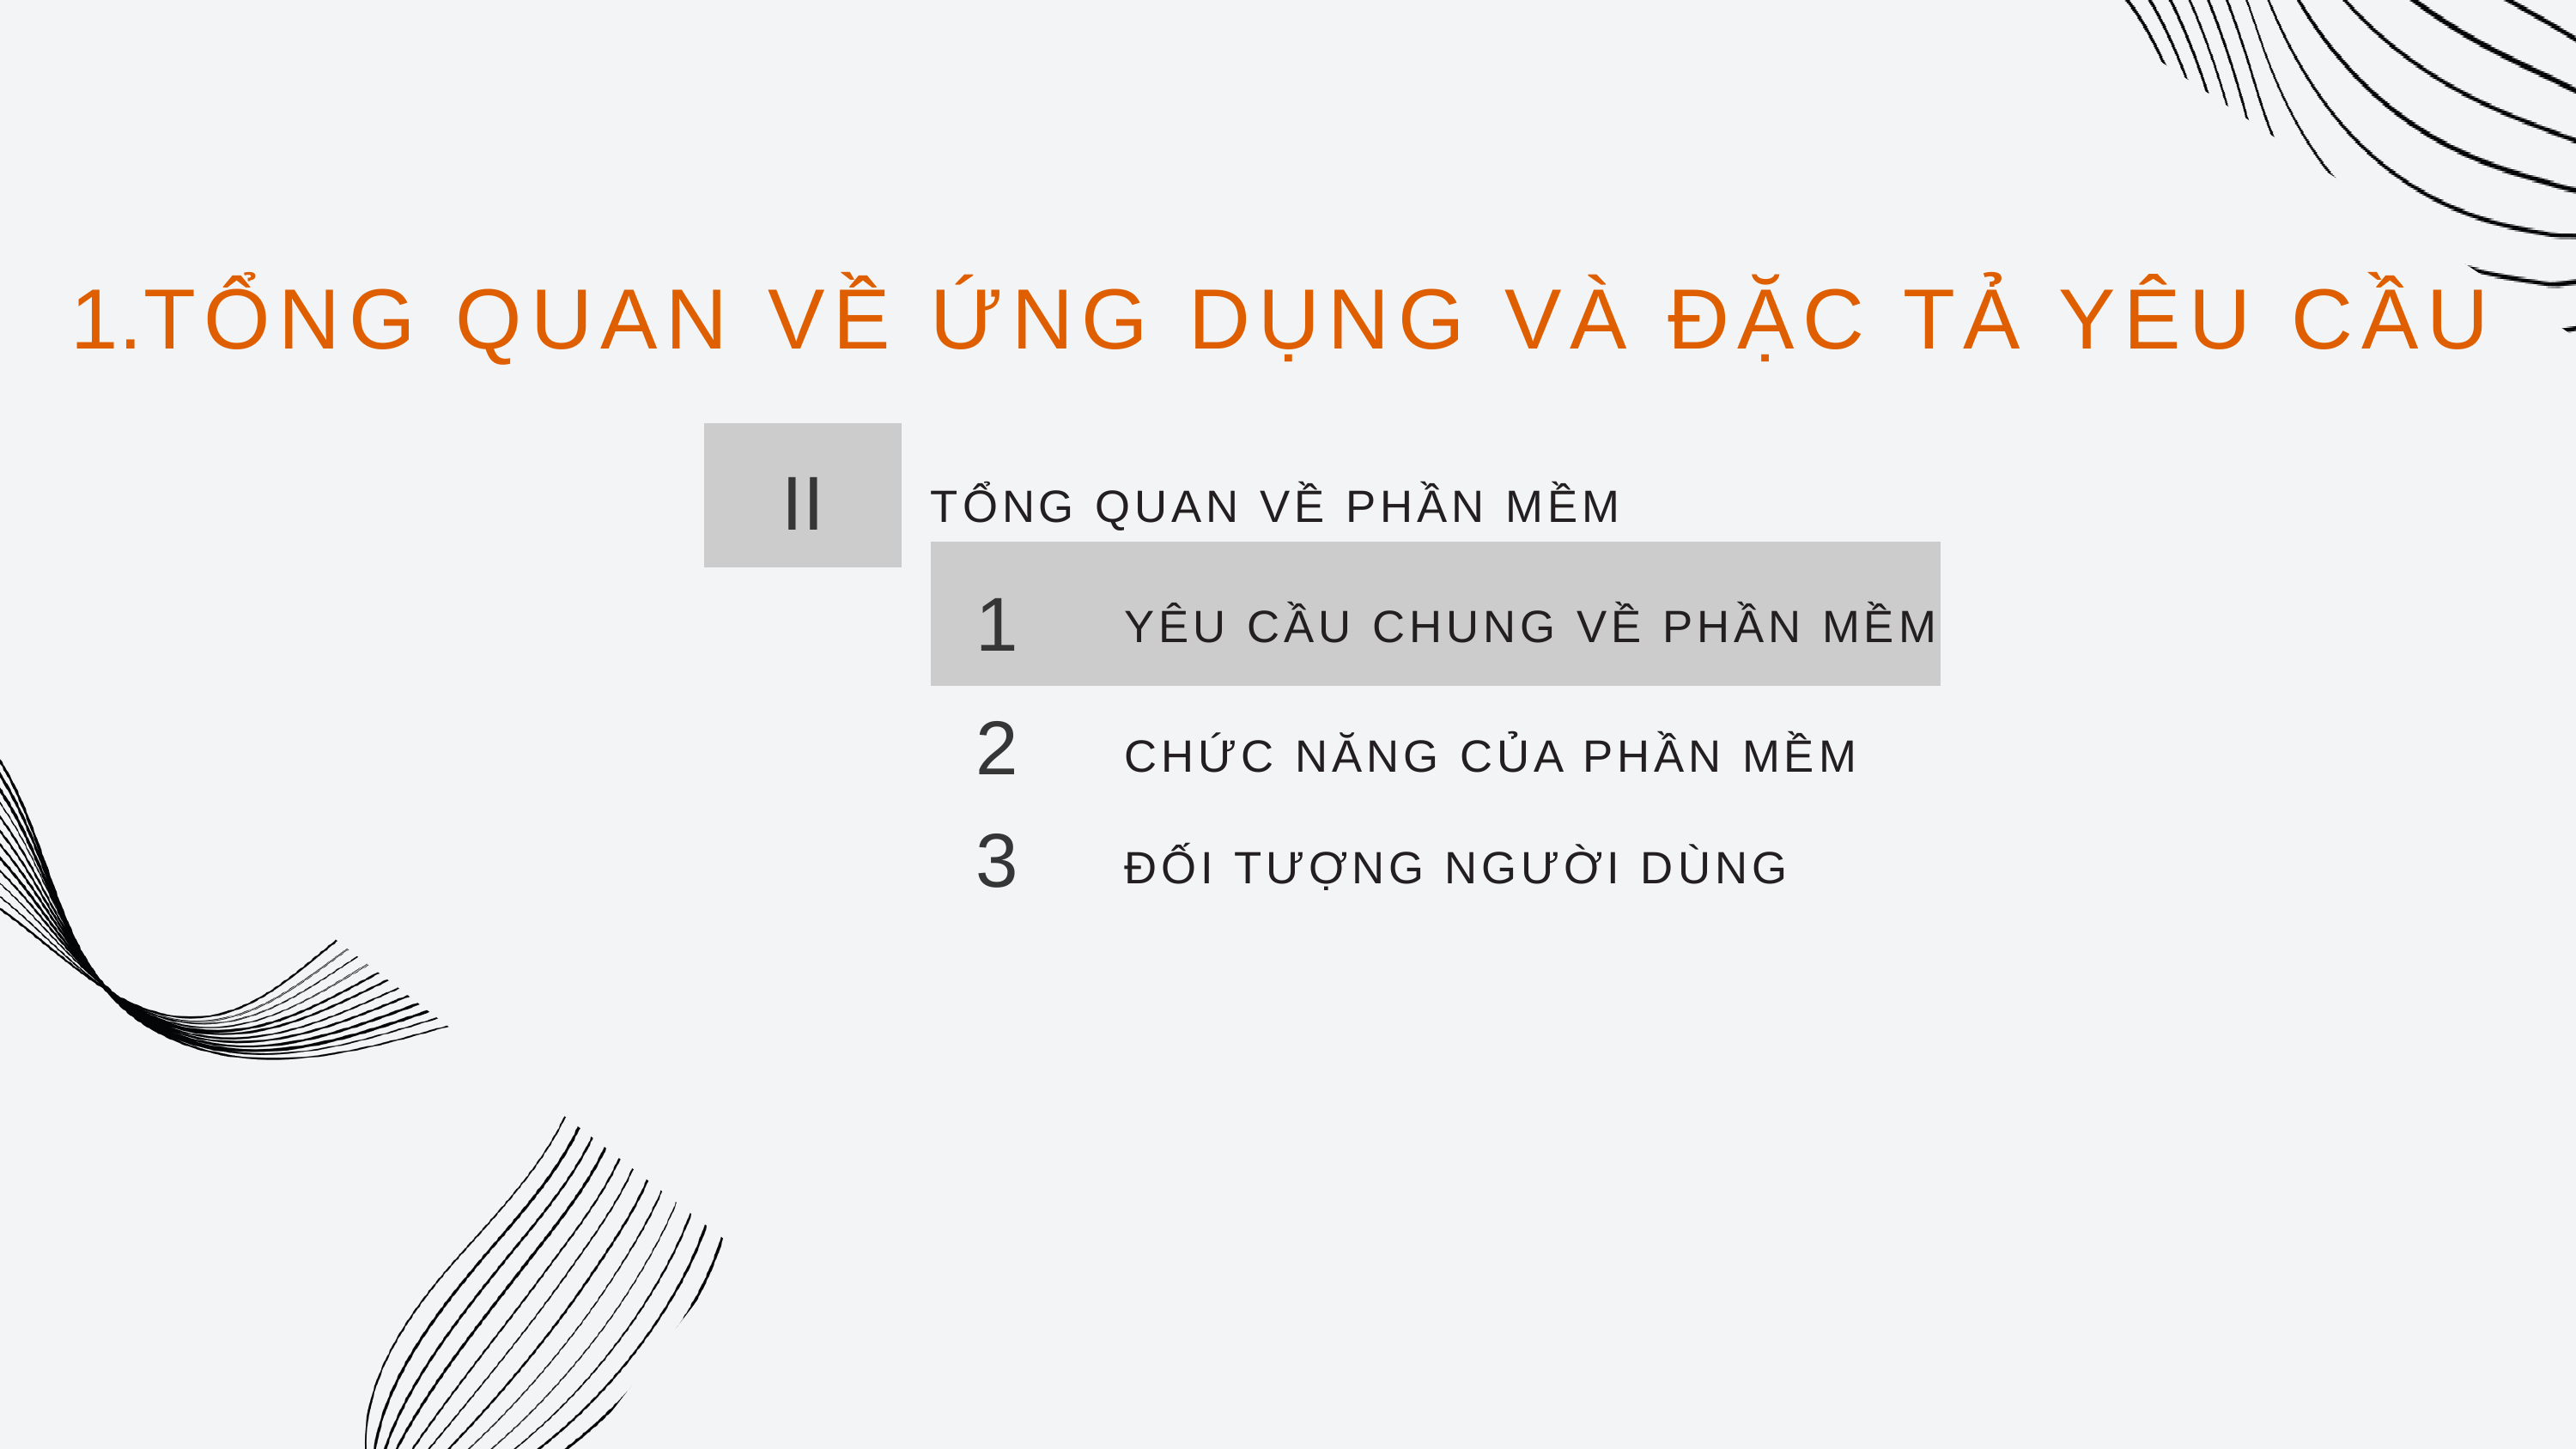

TỔNG QUAN VỀ ỨNG DỤNG VÀ ĐẶC TẢ YÊU CẦU

II
TỔNG QUAN VỀ PHẦN MỀM

1
YÊU CẦU CHUNG VỀ PHẦN MỀM
2
CHỨC NĂNG CỦA PHẦN MỀM

3
ĐỐI TƯỢNG NGƯỜI DÙNG